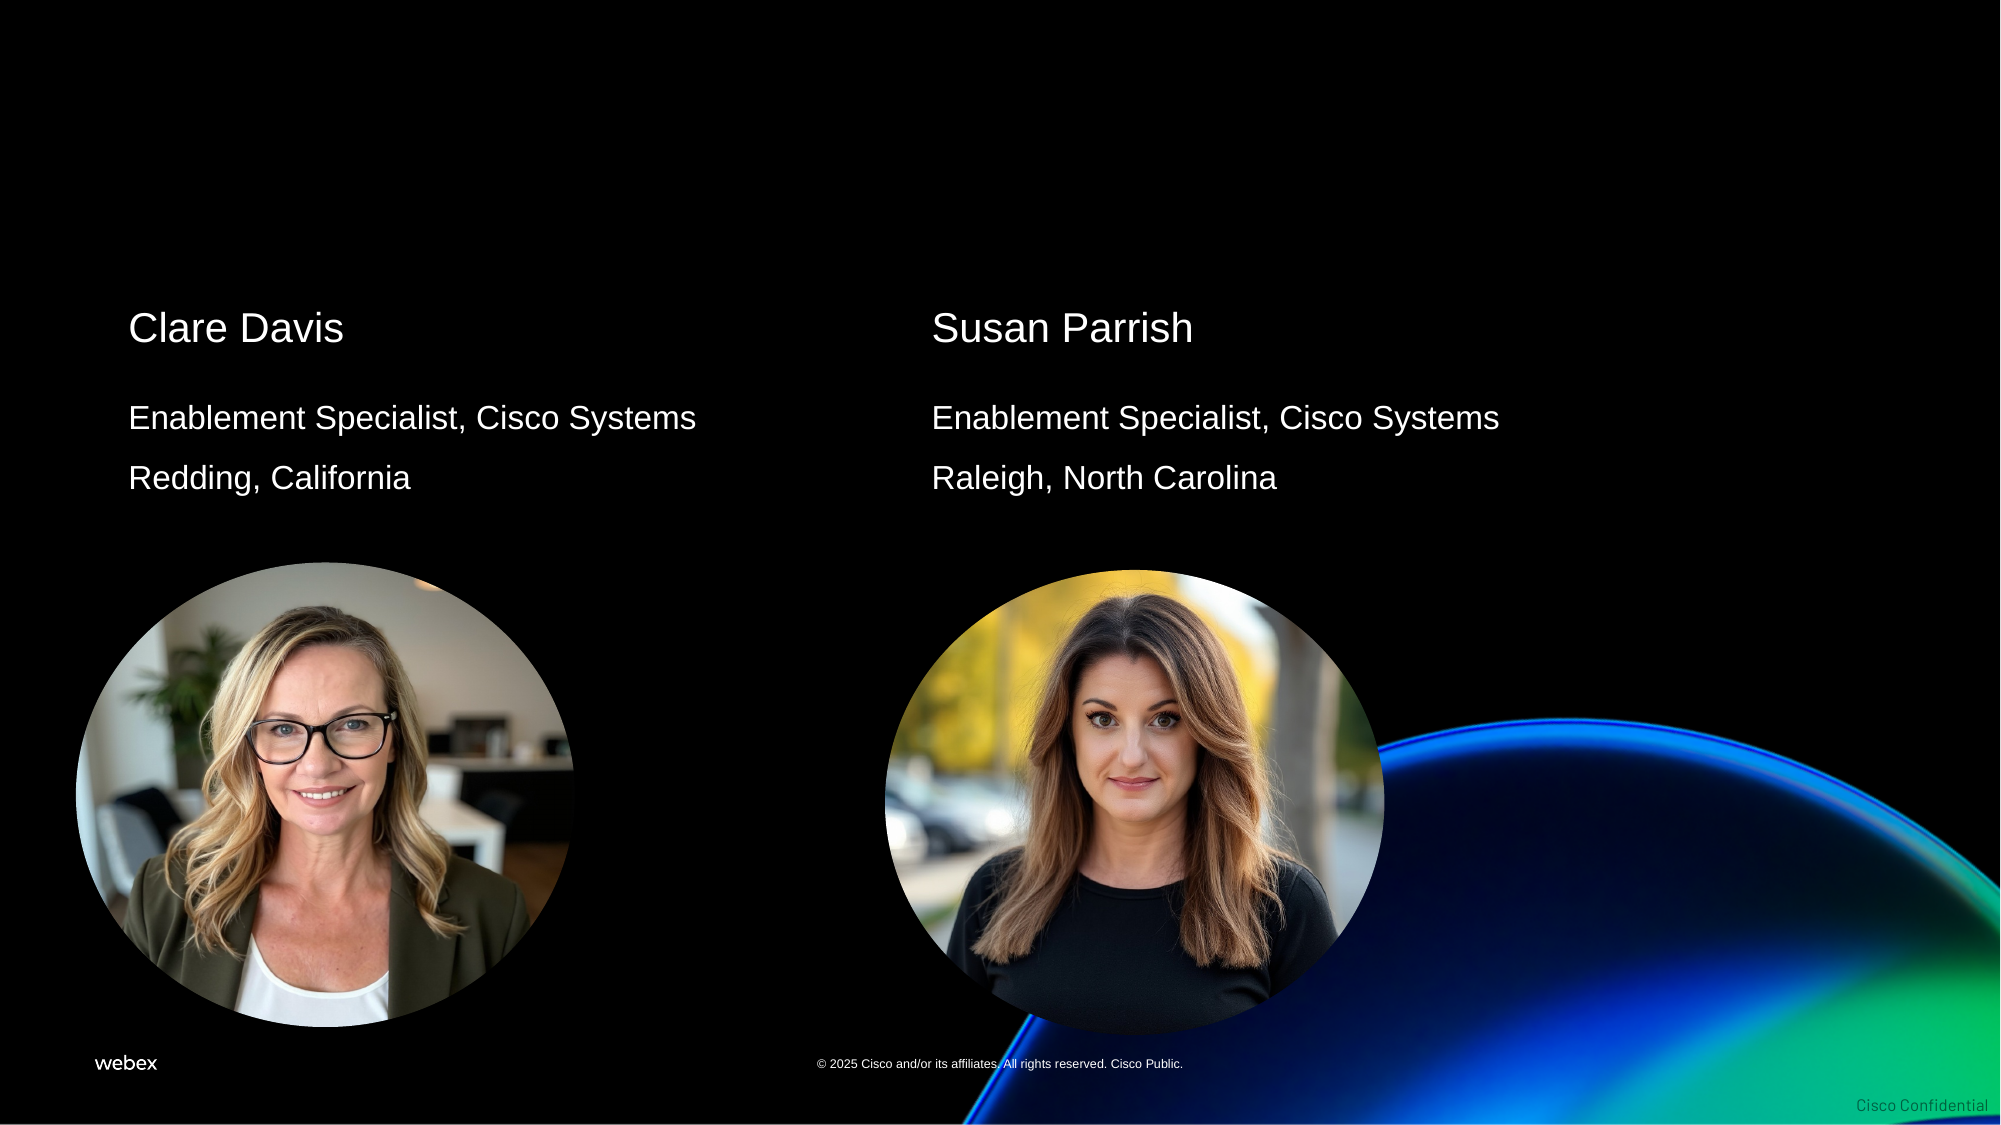

Clare Davis
Susan Parrish
Enablement Specialist, Cisco Systems
Redding, California
Enablement Specialist, Cisco Systems
Raleigh, North Carolina